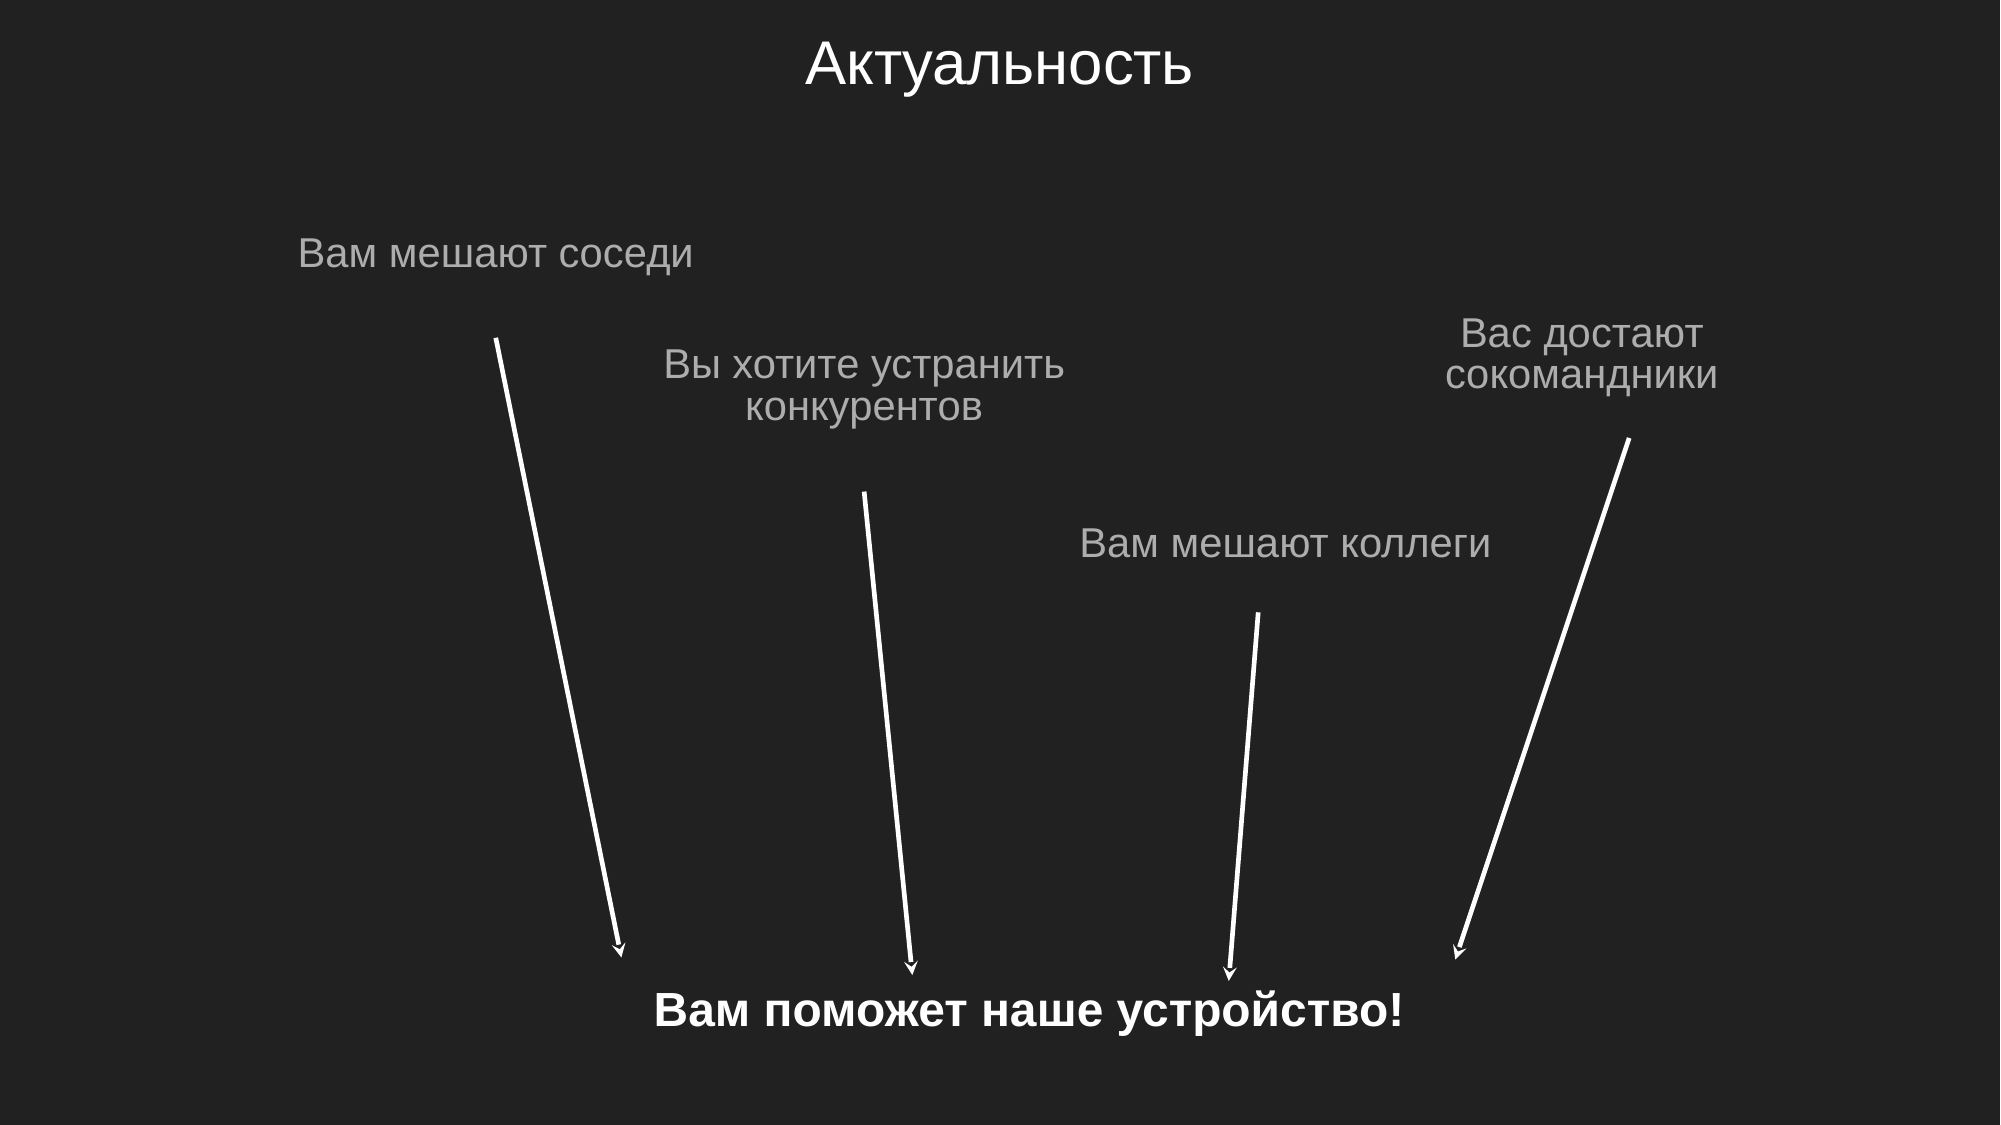

# Актуальность
Вам мешают соседи
Вас достают сокомандники
Вы хотите устранить конкурентов
Вам мешают коллеги
Вам поможет наше устройство!